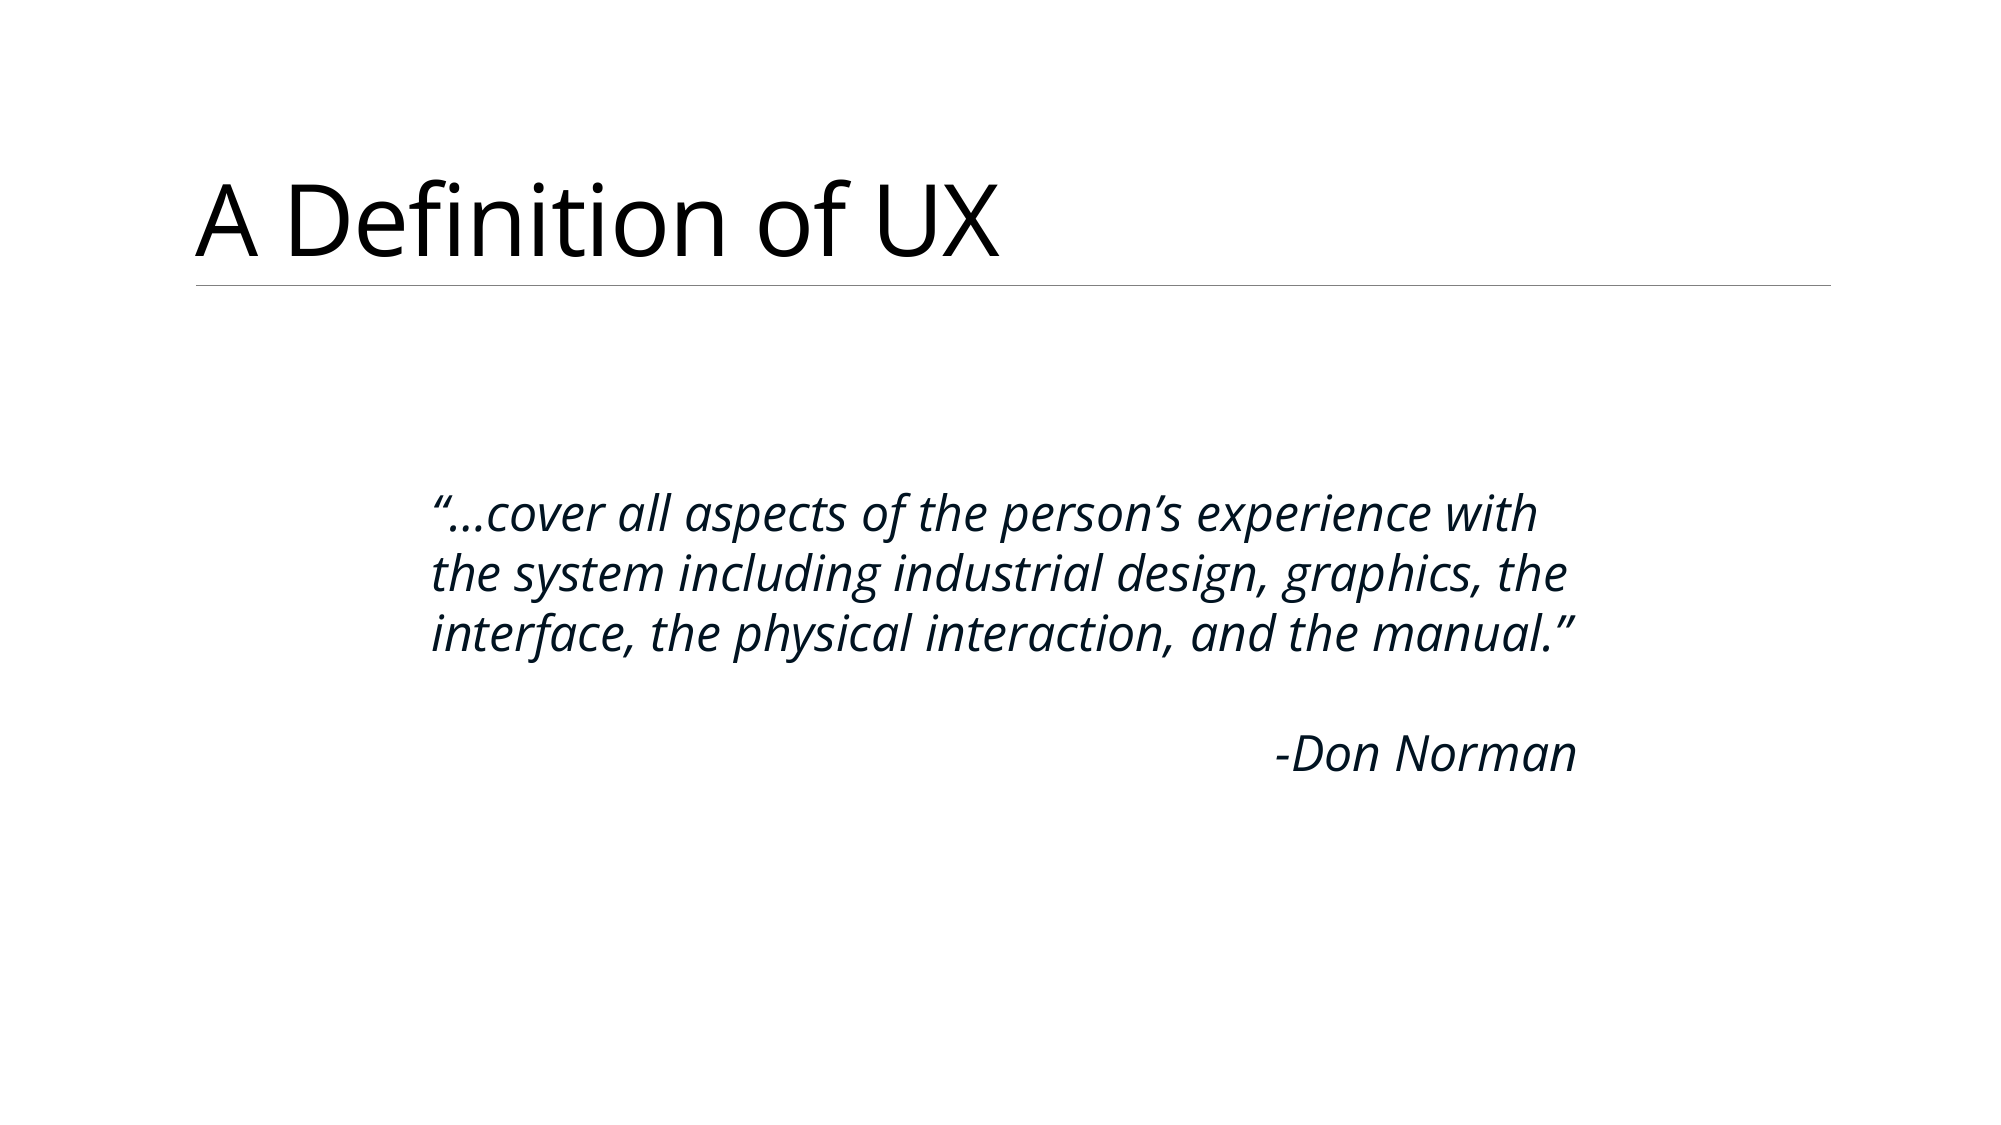

# A Definition of UX
“…cover all aspects of the person’s experience with the system including industrial design, graphics, the interface, the physical interaction, and the manual.”

					-Don Norman